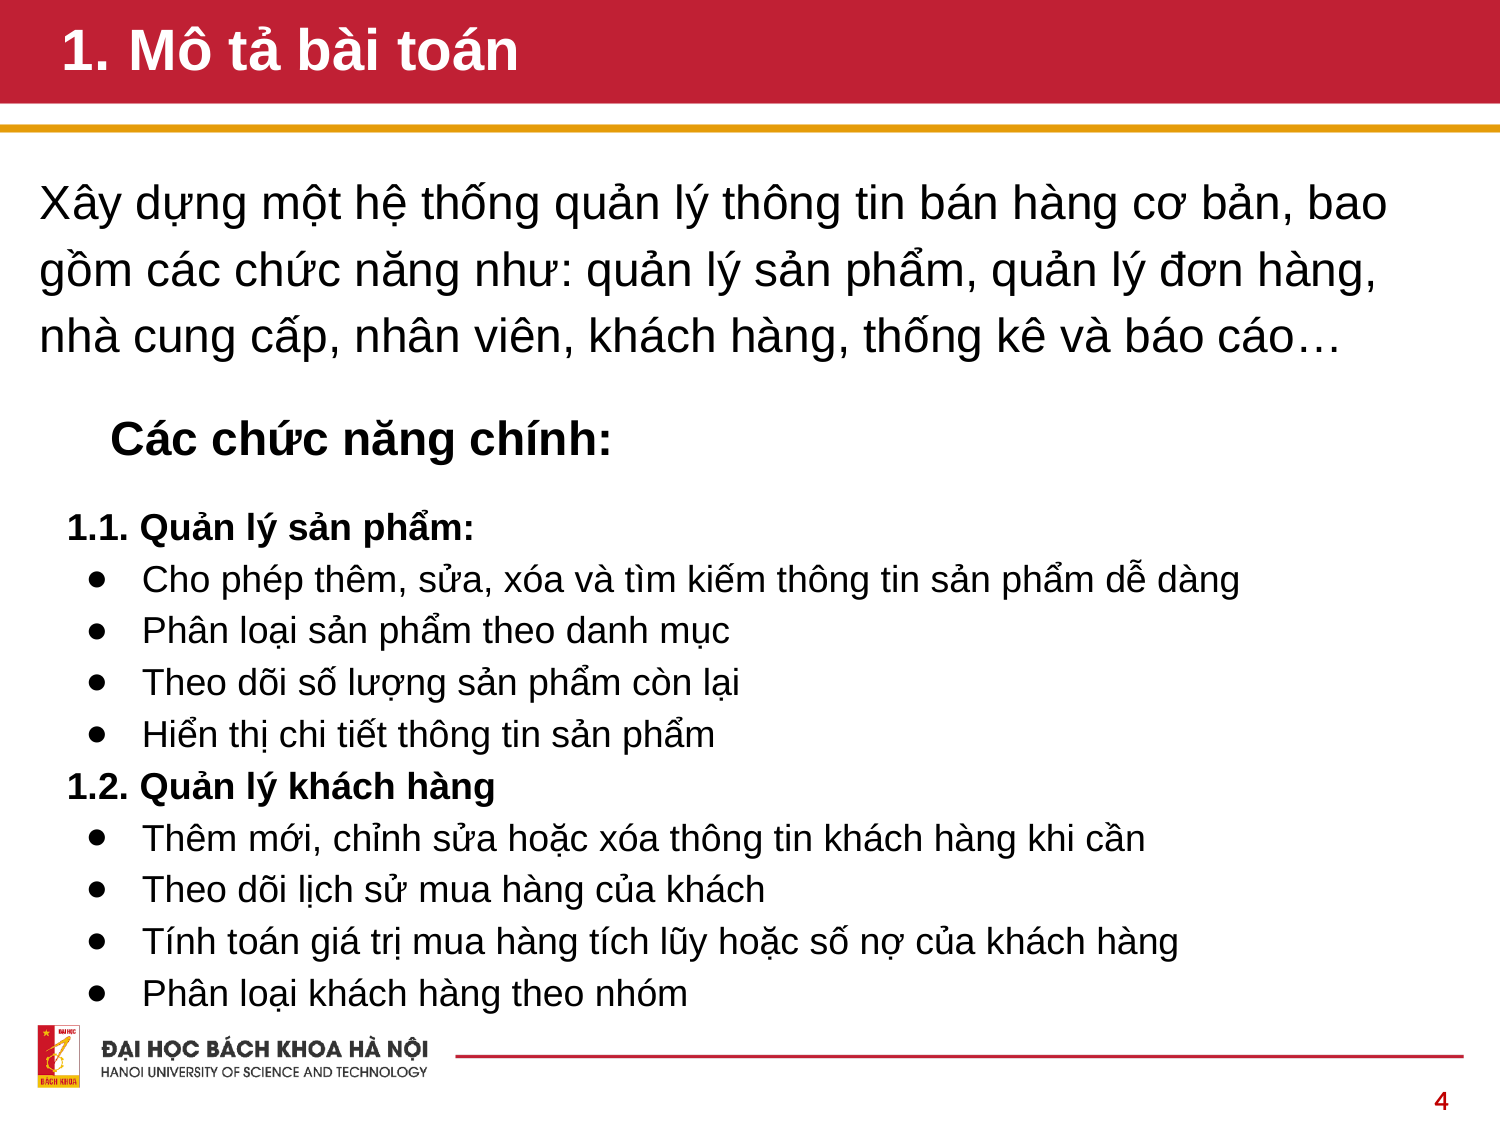

# Mô tả bài toán
Xây dựng một hệ thống quản lý thông tin bán hàng cơ bản, bao gồm các chức năng như: quản lý sản phẩm, quản lý đơn hàng, nhà cung cấp, nhân viên, khách hàng, thống kê và báo cáo…

Các chức năng chính:
1.1. Quản lý sản phẩm:
Cho phép thêm, sửa, xóa và tìm kiếm thông tin sản phẩm dễ dàng
Phân loại sản phẩm theo danh mục
Theo dõi số lượng sản phẩm còn lại
Hiển thị chi tiết thông tin sản phẩm
1.2. Quản lý khách hàng
Thêm mới, chỉnh sửa hoặc xóa thông tin khách hàng khi cần
Theo dõi lịch sử mua hàng của khách
Tính toán giá trị mua hàng tích lũy hoặc số nợ của khách hàng
Phân loại khách hàng theo nhóm
4